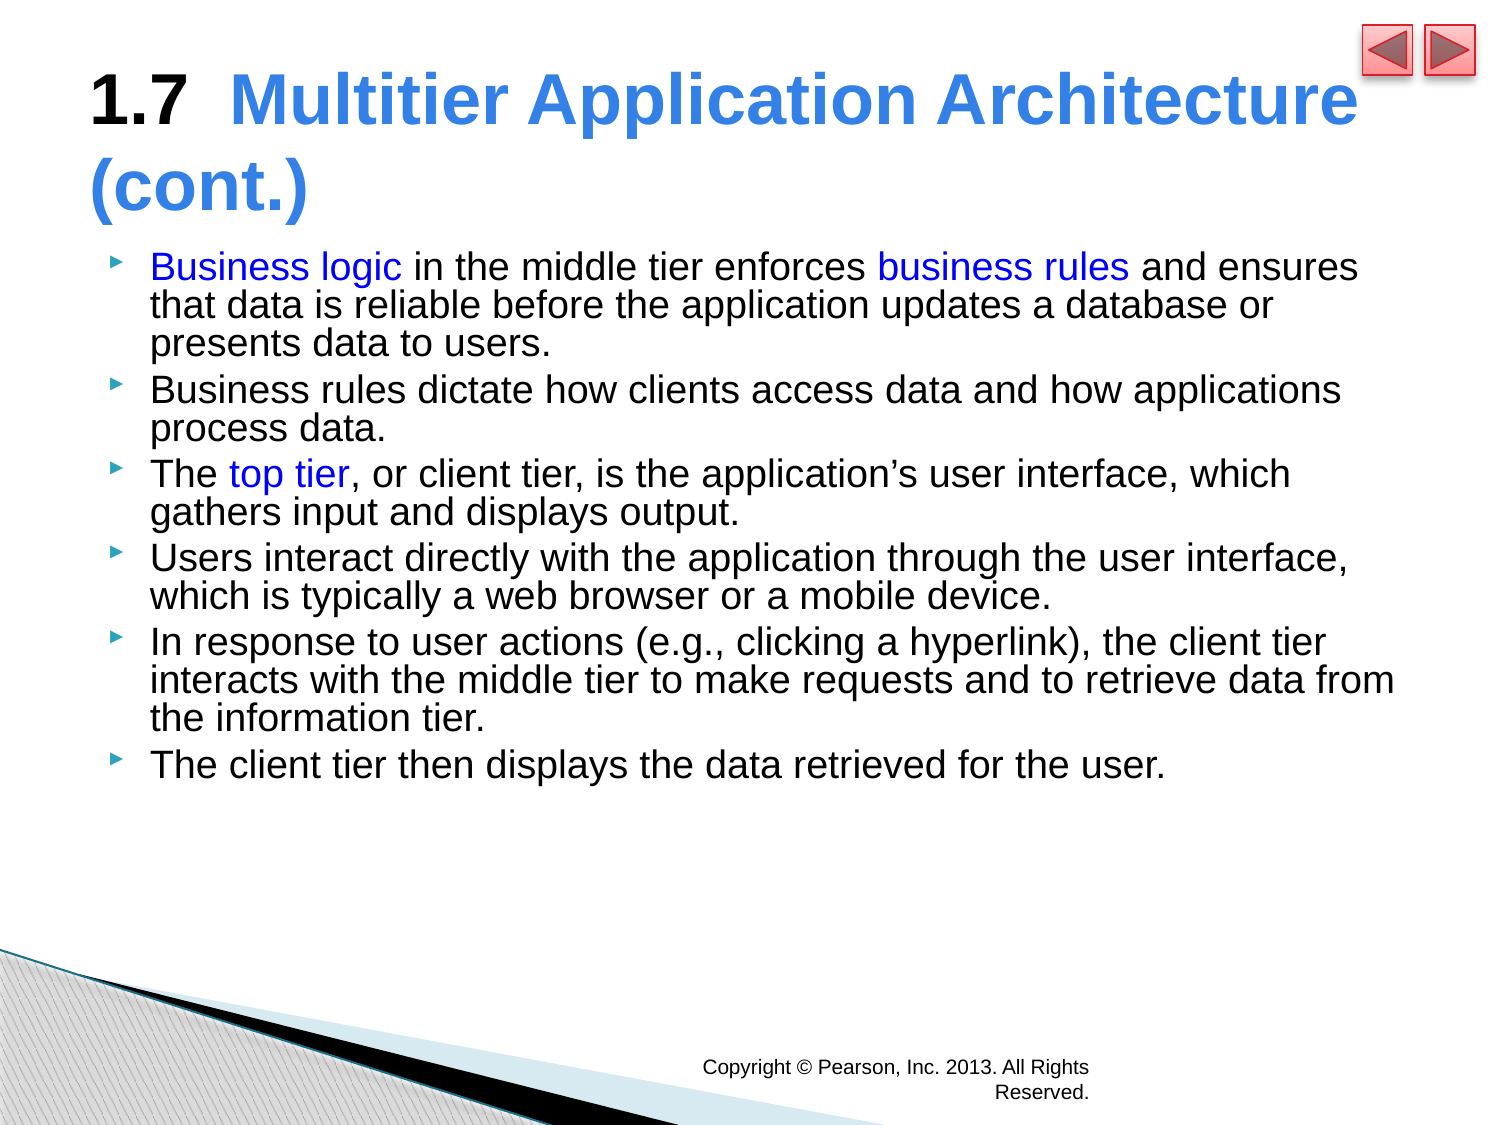

# 1.7  Multitier Application Architecture (cont.)
Business logic in the middle tier enforces business rules and ensures that data is reliable before the application updates a database or presents data to users.
Business rules dictate how clients access data and how applications process data.
The top tier, or client tier, is the application’s user interface, which gathers input and displays output.
Users interact directly with the application through the user interface, which is typically a web browser or a mobile device.
In response to user actions (e.g., clicking a hyperlink), the client tier interacts with the middle tier to make requests and to retrieve data from the information tier.
The client tier then displays the data retrieved for the user.
Copyright © Pearson, Inc. 2013. All Rights Reserved.